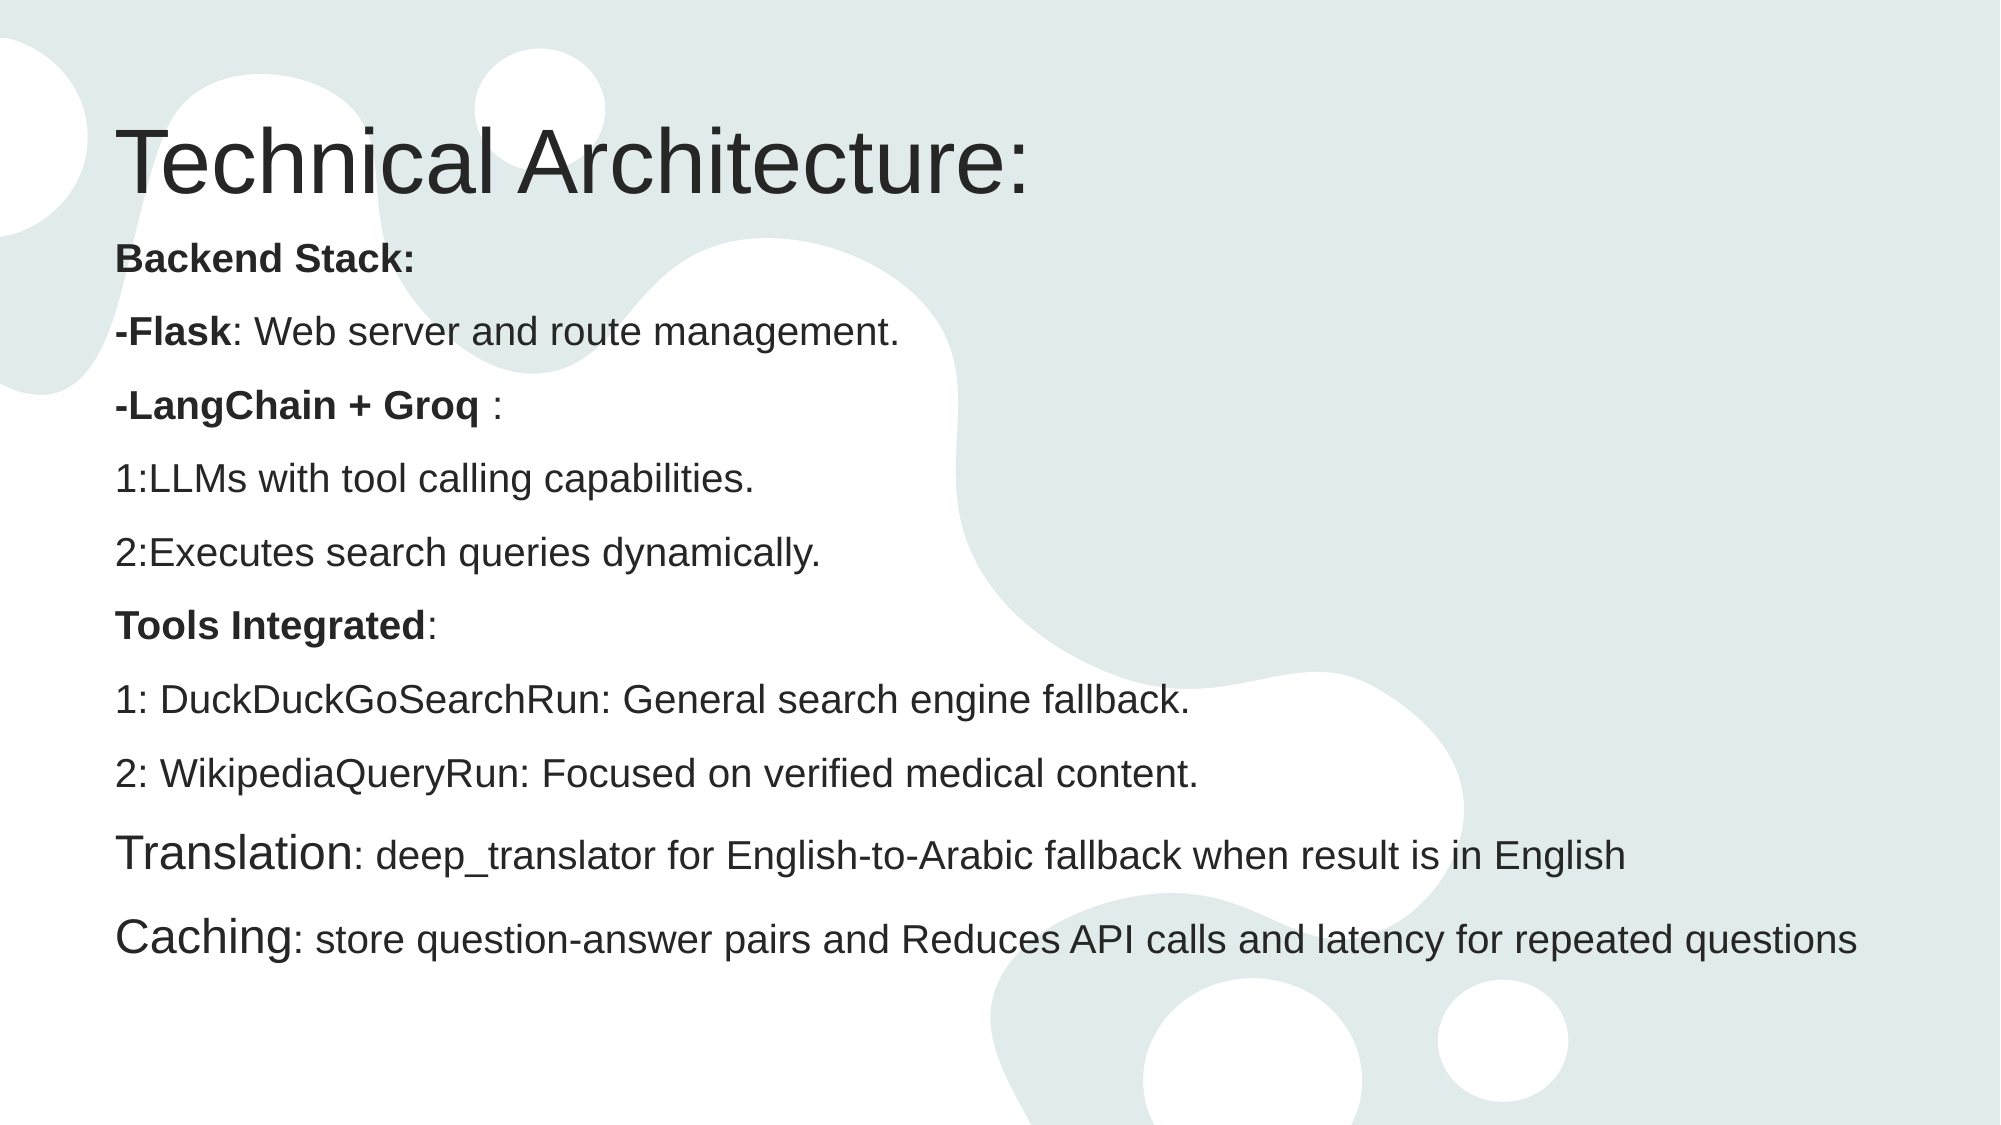

# Technical Architecture:
Backend Stack:
-Flask: Web server and route management.
-LangChain + Groq :
1:LLMs with tool calling capabilities.
2:Executes search queries dynamically.
Tools Integrated:
1: DuckDuckGoSearchRun: General search engine fallback.
2: WikipediaQueryRun: Focused on verified medical content.
Translation: deep_translator for English-to-Arabic fallback when result is in English
Caching: store question-answer pairs and Reduces API calls and latency for repeated questions